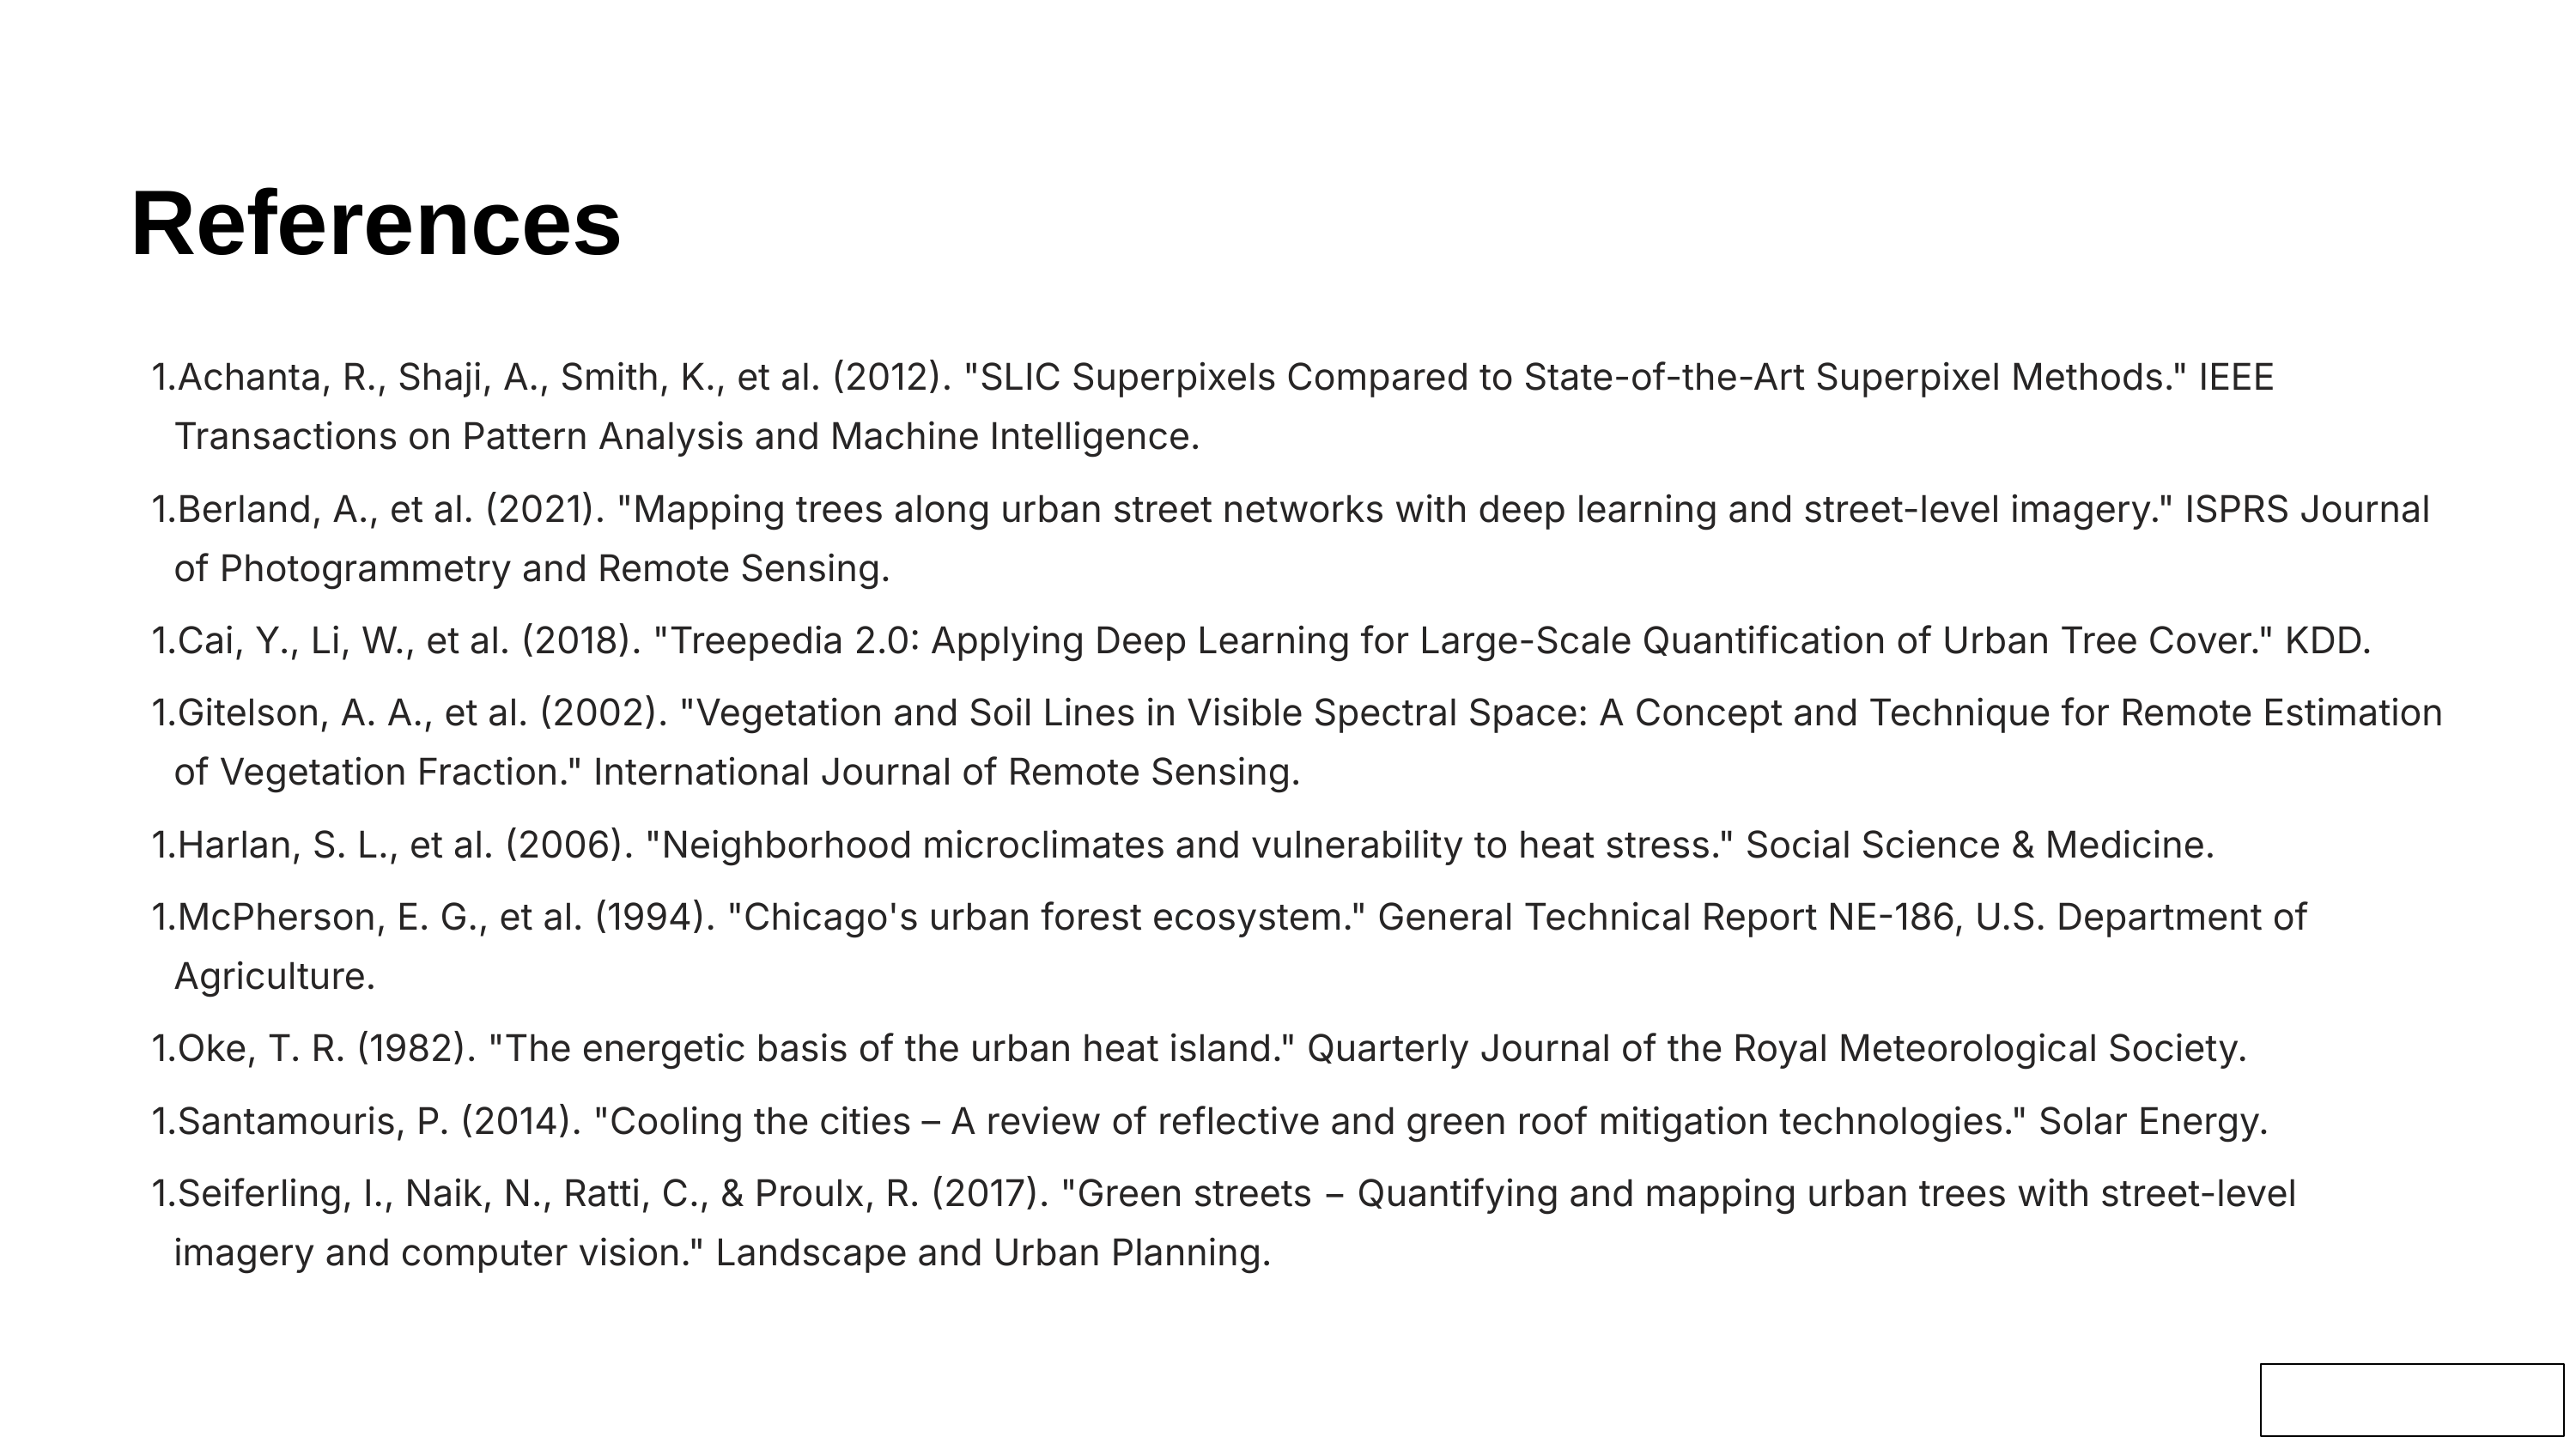

References
Achanta, R., Shaji, A., Smith, K., et al. (2012). "SLIC Superpixels Compared to State-of-the-Art Superpixel Methods." IEEE Transactions on Pattern Analysis and Machine Intelligence.
Berland, A., et al. (2021). "Mapping trees along urban street networks with deep learning and street-level imagery." ISPRS Journal of Photogrammetry and Remote Sensing.
Cai, Y., Li, W., et al. (2018). "Treepedia 2.0: Applying Deep Learning for Large-Scale Quantification of Urban Tree Cover." KDD.
Gitelson, A. A., et al. (2002). "Vegetation and Soil Lines in Visible Spectral Space: A Concept and Technique for Remote Estimation of Vegetation Fraction." International Journal of Remote Sensing.
Harlan, S. L., et al. (2006). "Neighborhood microclimates and vulnerability to heat stress." Social Science & Medicine.
McPherson, E. G., et al. (1994). "Chicago's urban forest ecosystem." General Technical Report NE-186, U.S. Department of Agriculture.
Oke, T. R. (1982). "The energetic basis of the urban heat island." Quarterly Journal of the Royal Meteorological Society.
Santamouris, P. (2014). "Cooling the cities – A review of reflective and green roof mitigation technologies." Solar Energy.
Seiferling, I., Naik, N., Ratti, C., & Proulx, R. (2017). "Green streets − Quantifying and mapping urban trees with street-level imagery and computer vision." Landscape and Urban Planning.